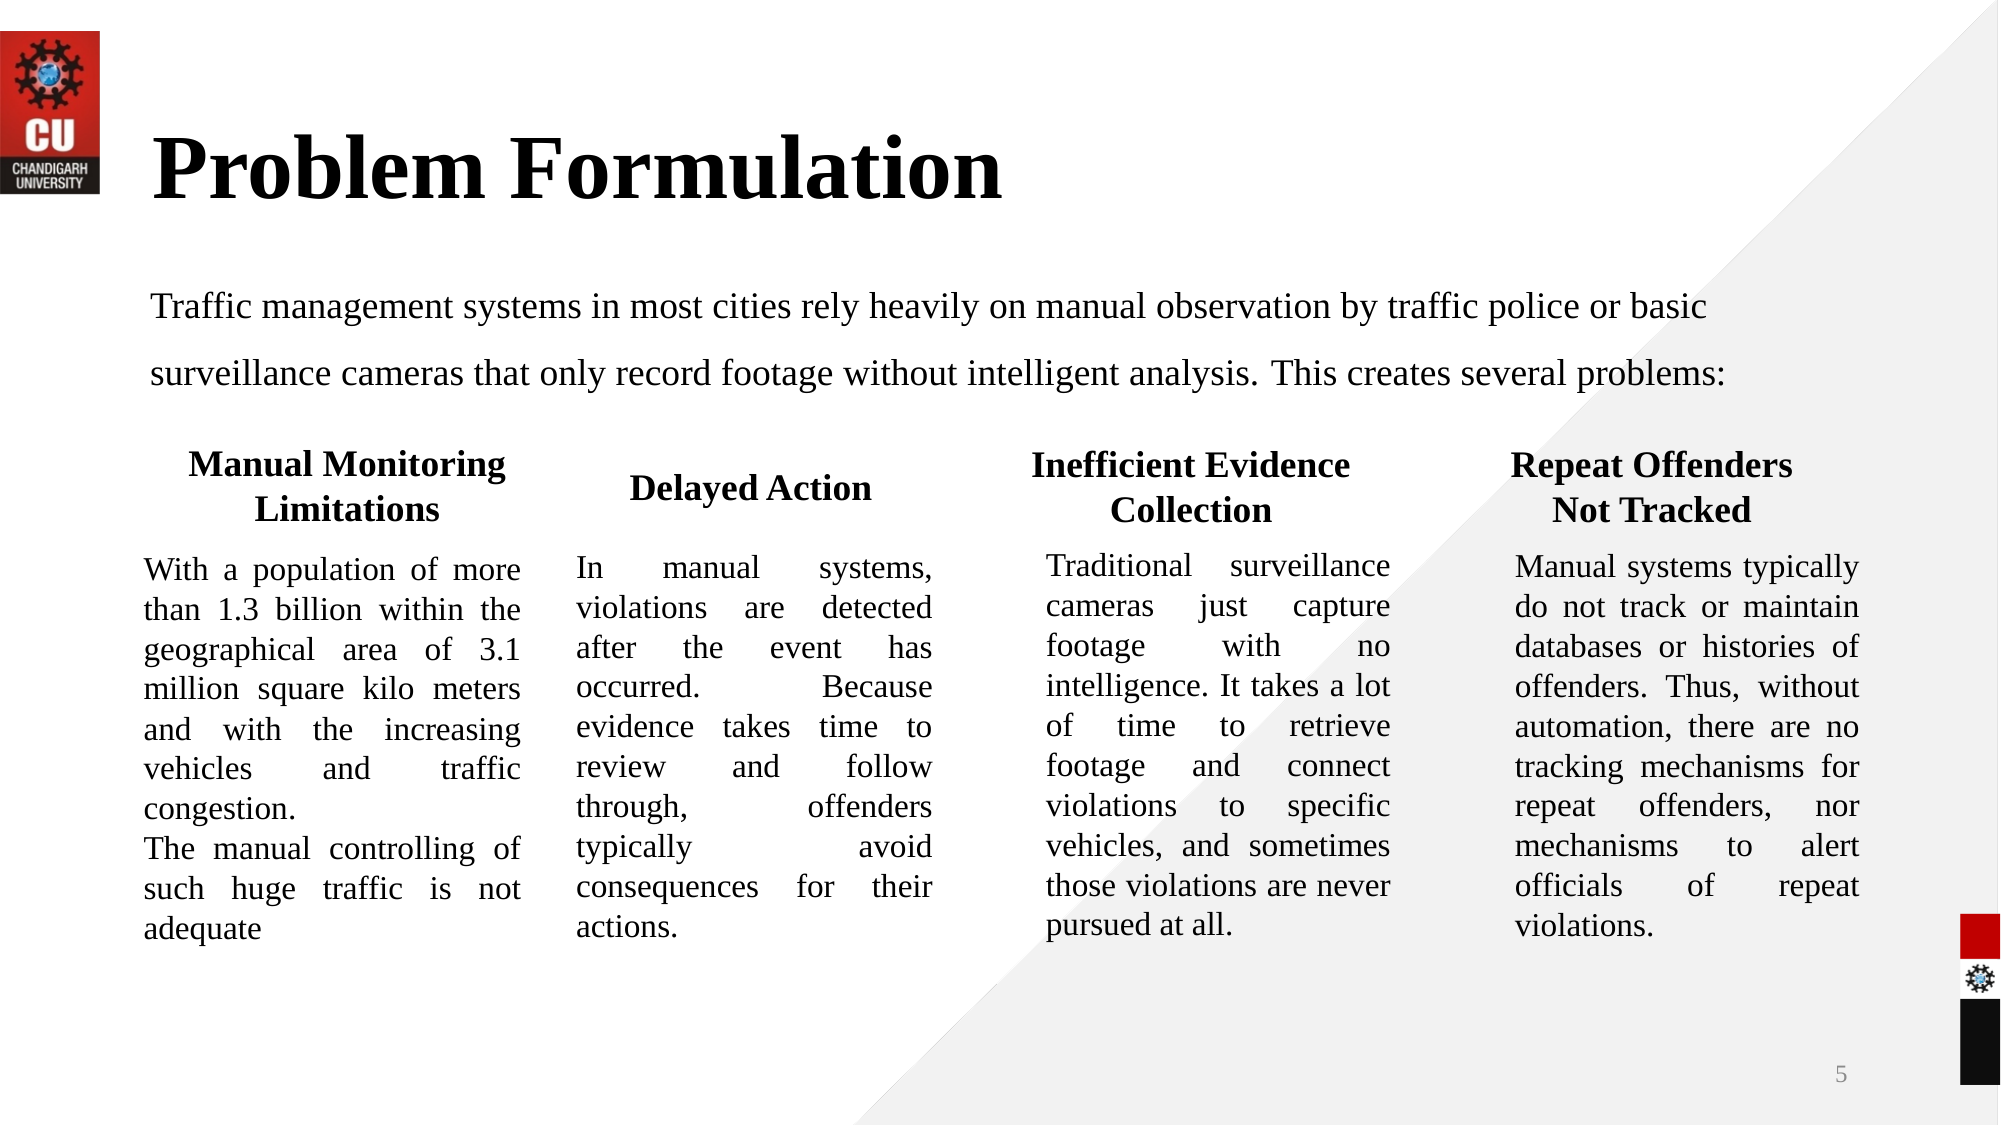

# Problem Formulation
Traffic management systems in most cities rely heavily on manual observation by traffic police or basic surveillance cameras that only record footage without intelligent analysis. This creates several problems:
Manual Monitoring Limitations
Inefficient Evidence Collection
Repeat Offenders Not Tracked
Delayed Action
Traditional surveillance cameras just capture footage with no intelligence. It takes a lot of time to retrieve footage and connect violations to specific vehicles, and sometimes those violations are never pursued at all.
Manual systems typically do not track or maintain databases or histories of offenders. Thus, without automation, there are no tracking mechanisms for repeat offenders, nor mechanisms to alert officials of repeat violations.
In manual systems, violations are detected after the event has occurred. Because evidence takes time to review and follow through, offenders typically avoid consequences for their actions.
With a population of more than 1.3 billion within the geographical area of 3.1 million square kilo meters and with the increasing vehicles and traffic congestion.
The manual controlling of such huge traffic is not adequate
5